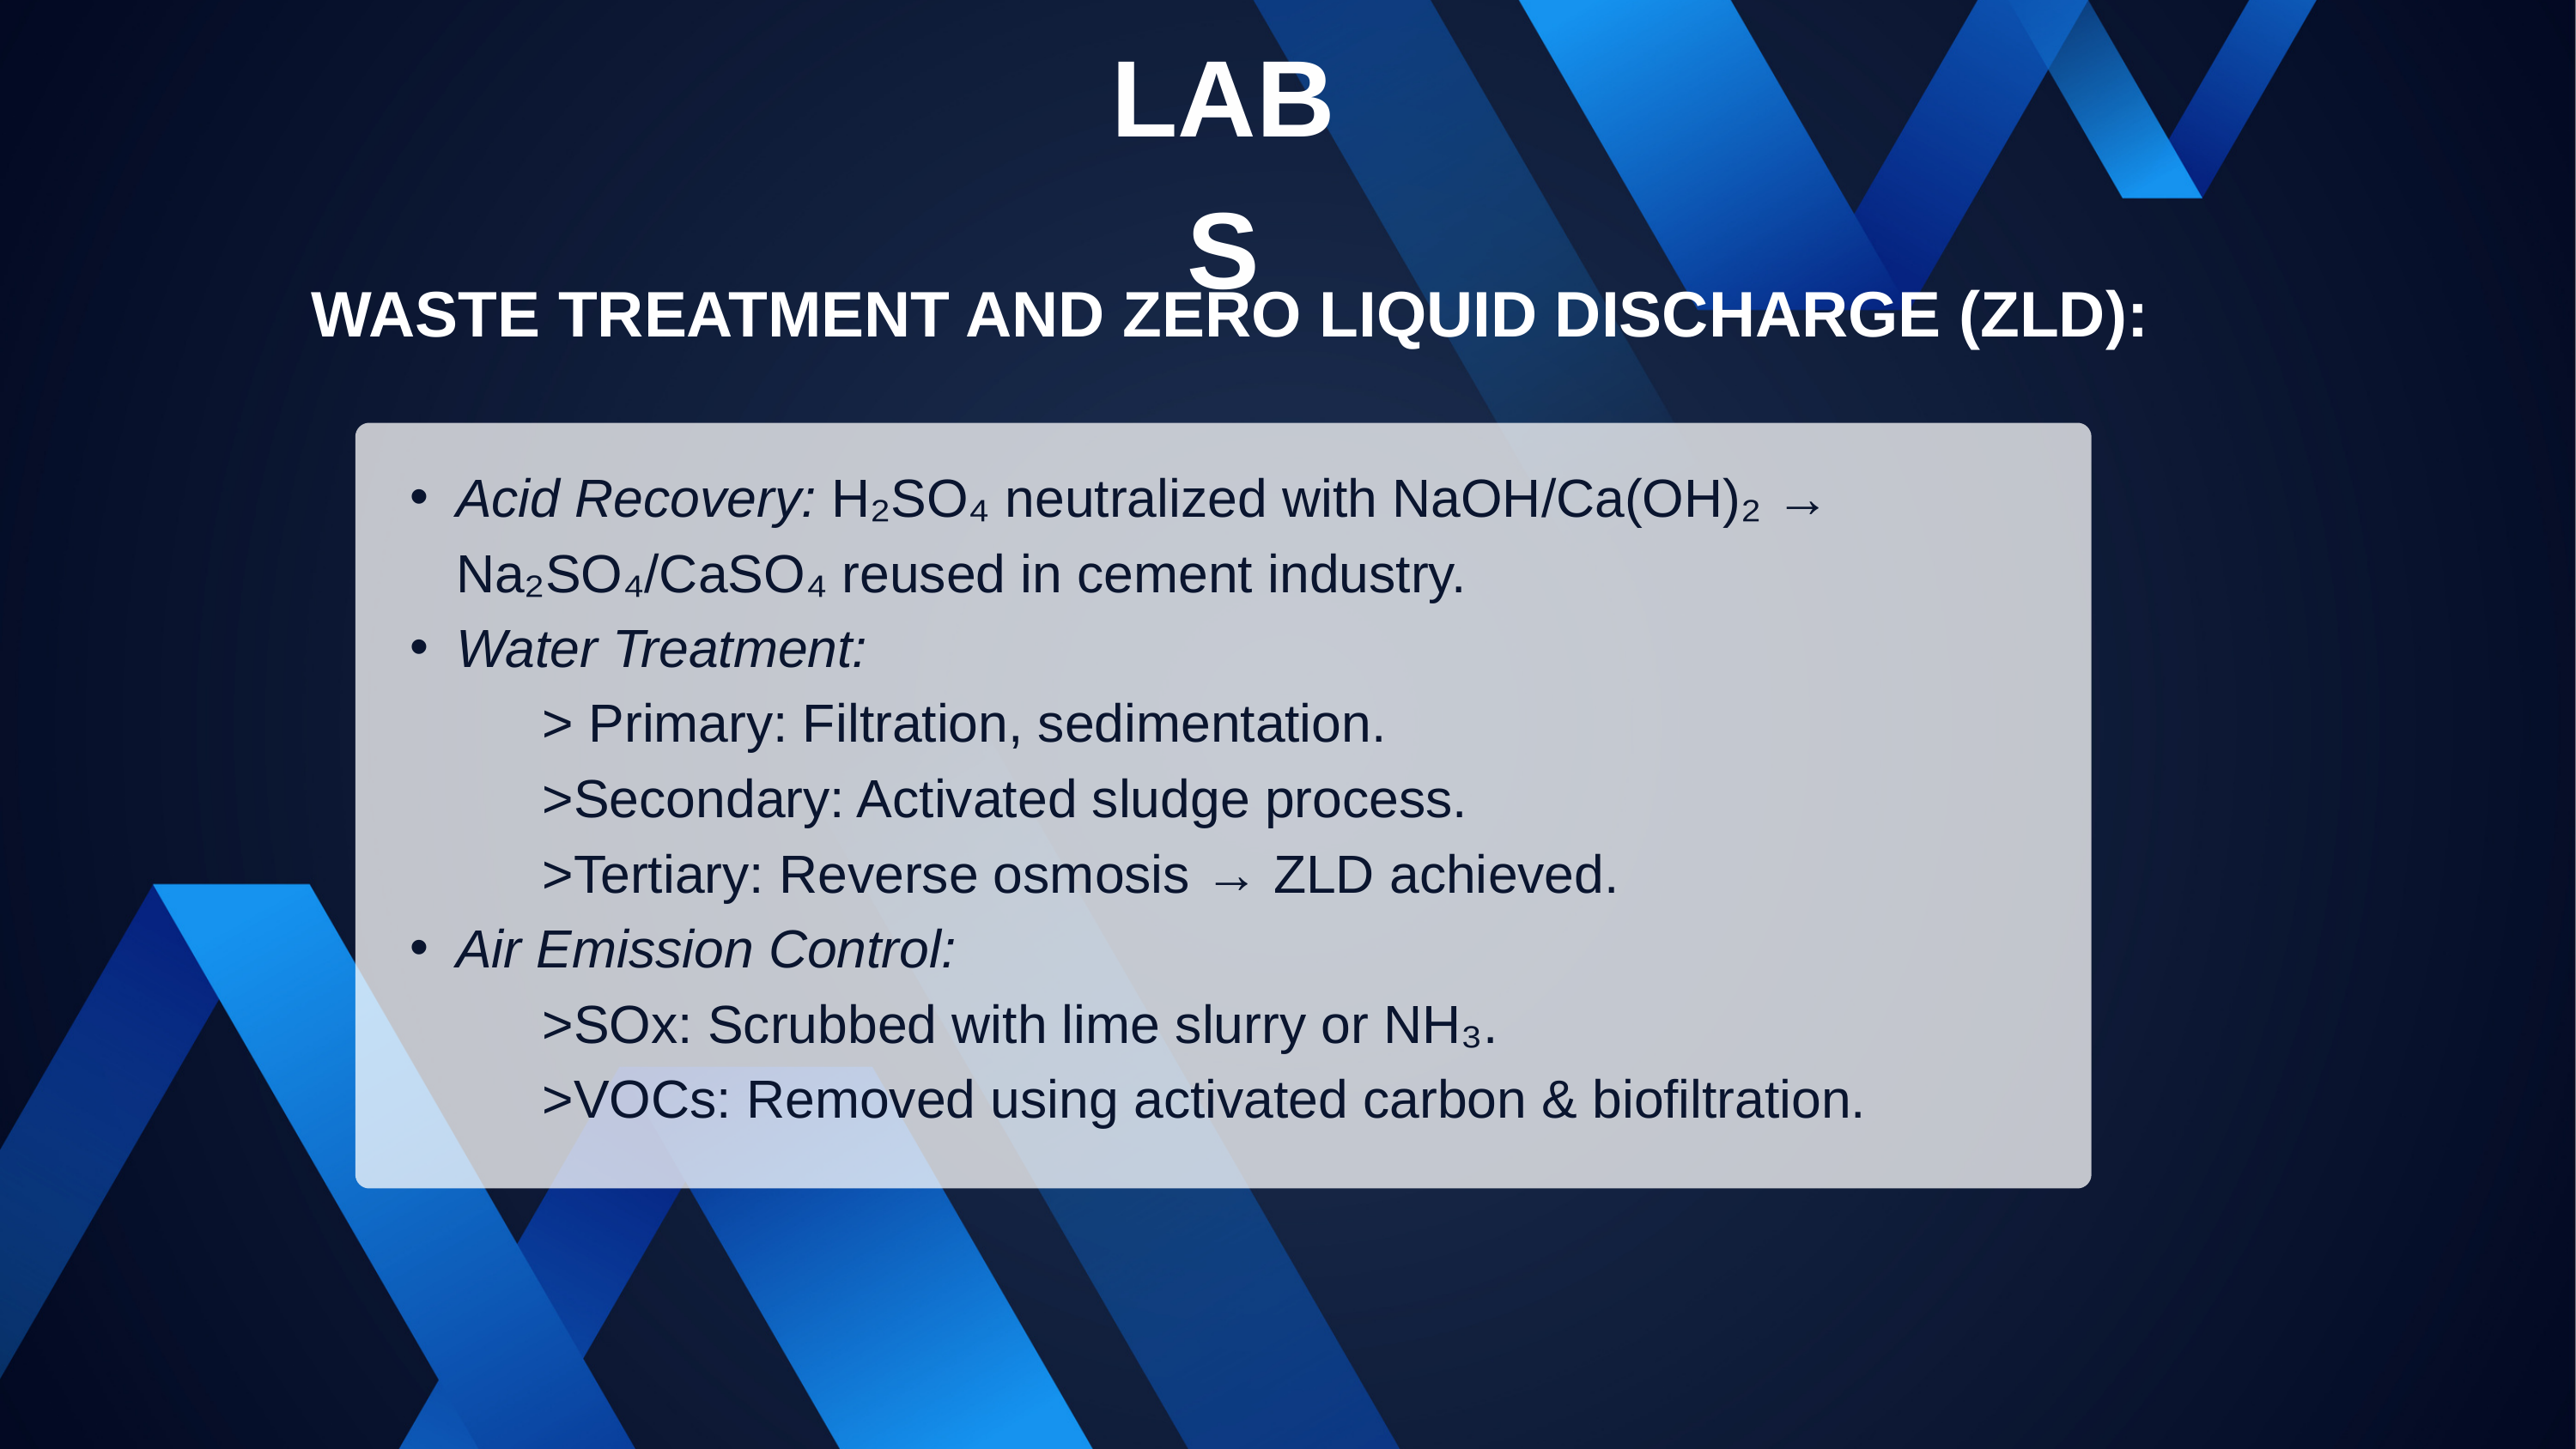

LABS
WASTE TREATMENT AND ZERO LIQUID DISCHARGE (ZLD):

Acid Recovery: H₂SO₄ neutralized with NaOH/Ca(OH)₂ → Na₂SO₄/CaSO₄ reused in cement industry.
Water Treatment:
            > Primary: Filtration, sedimentation.
            >Secondary: Activated sludge process.
            >Tertiary: Reverse osmosis → ZLD achieved.
Air Emission Control:
            >SOx: Scrubbed with lime slurry or NH₃.
            >VOCs: Removed using activated carbon & biofiltration.